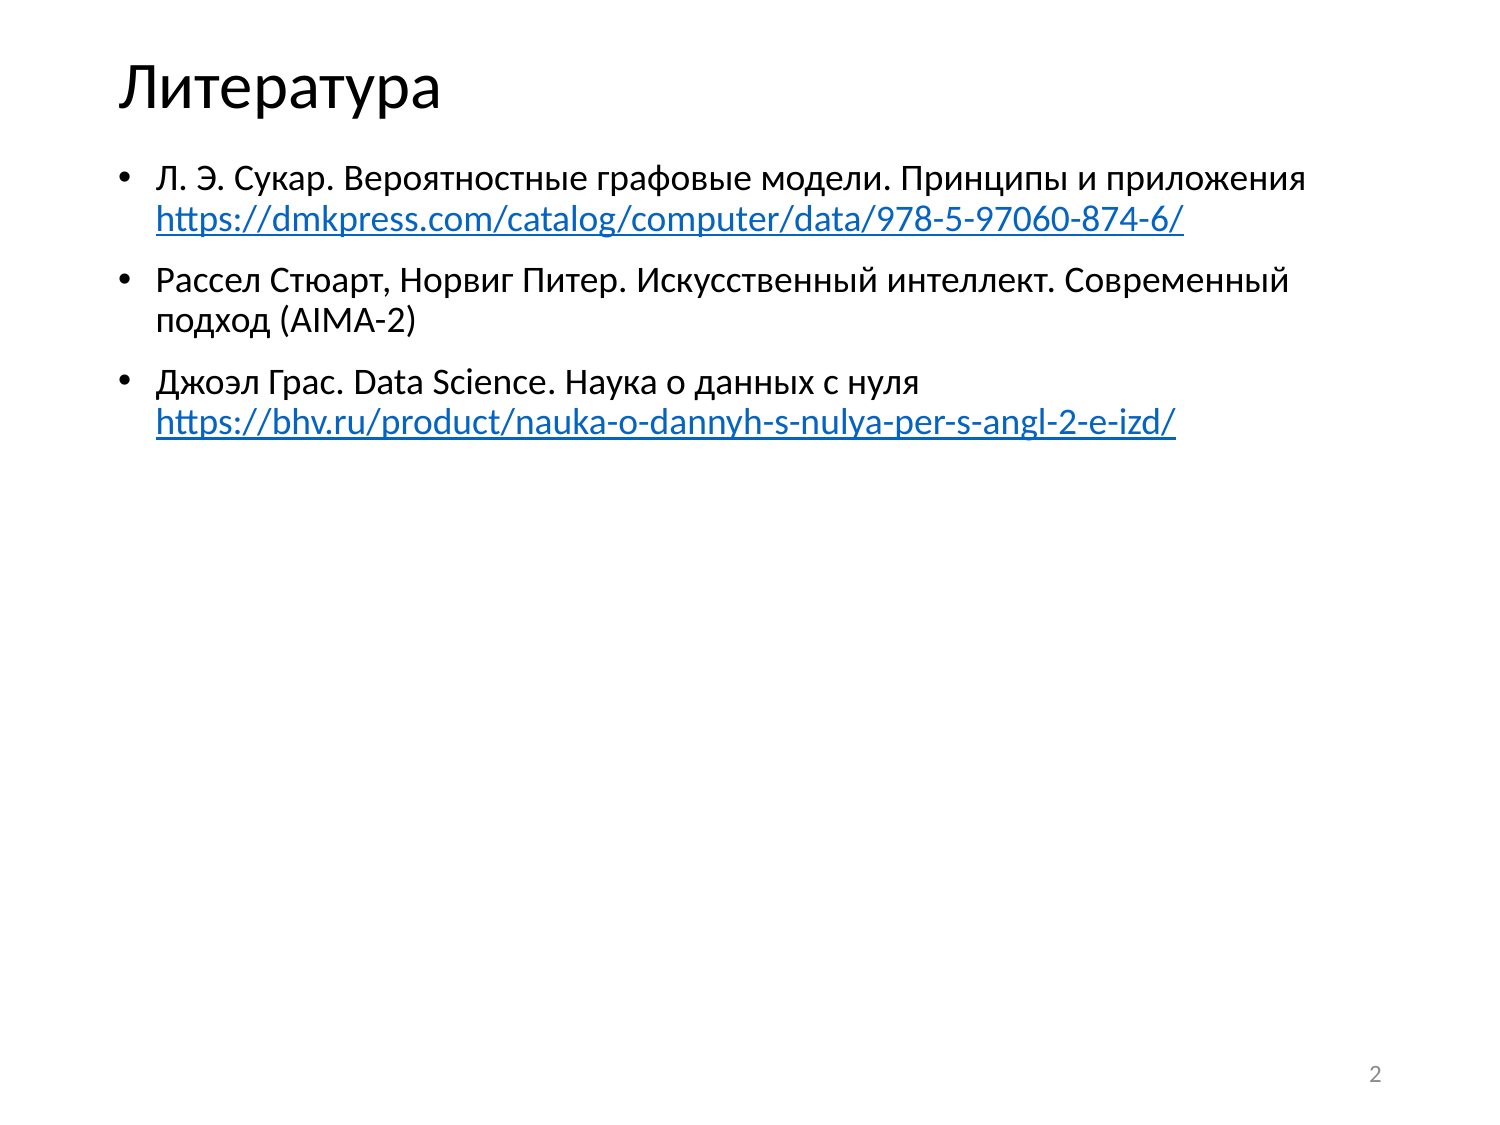

# Литература
Л. Э. Сукар. Вероятностные графовые модели. Принципы и приложения https://dmkpress.com/catalog/computer/data/978-5-97060-874-6/
Рассел Стюарт, Норвиг Питер. Искусственный интеллект. Современный подход (AIMA-2)
Джоэл Грас. Data Science. Наука о данных с нуля https://bhv.ru/product/nauka-o-dannyh-s-nulya-per-s-angl-2-e-izd/

2